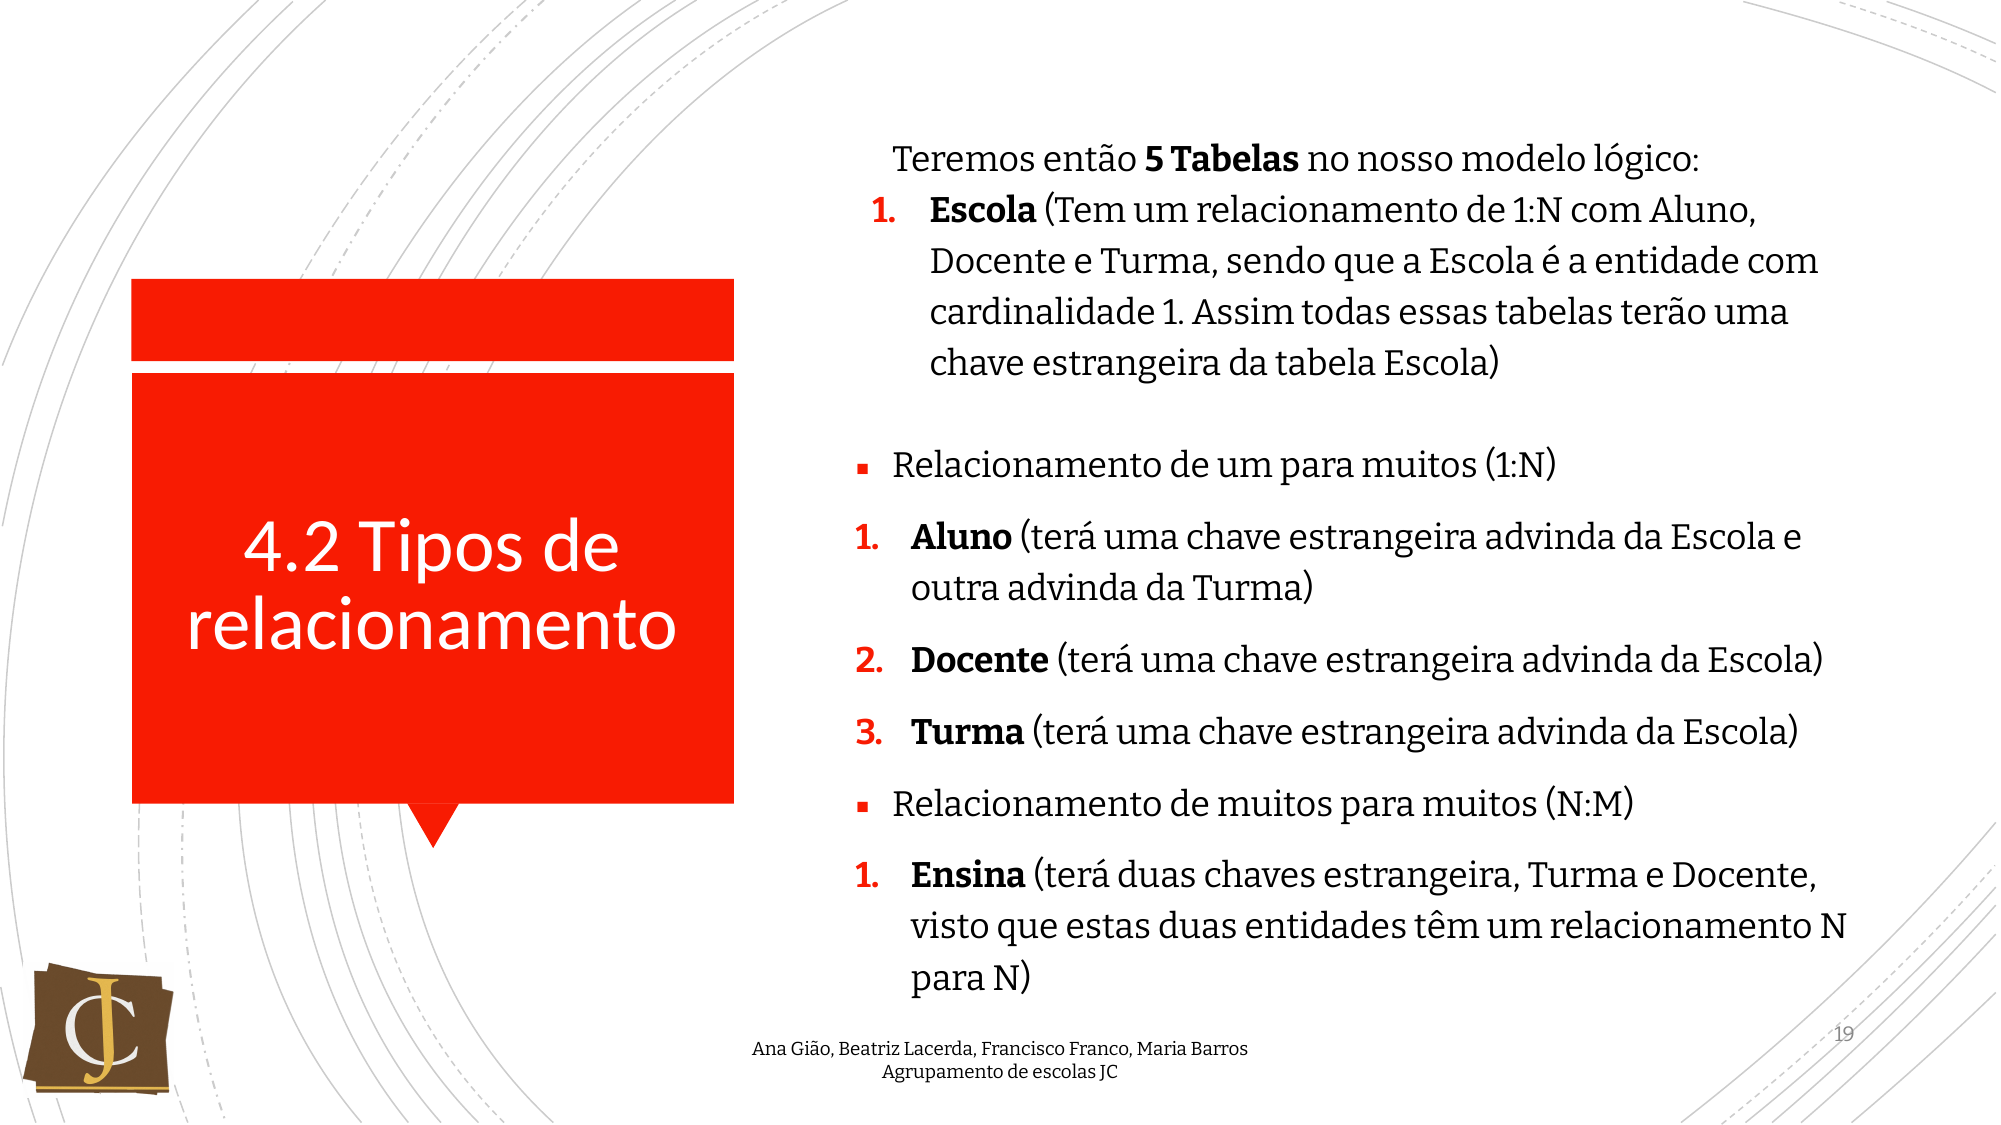

Teremos então 5 Tabelas no nosso modelo lógico:
Escola (Tem um relacionamento de 1:N com Aluno, Docente e Turma, sendo que a Escola é a entidade com cardinalidade 1. Assim todas essas tabelas terão uma chave estrangeira da tabela Escola)

Relacionamento de um para muitos (1:N)
Aluno (terá uma chave estrangeira advinda da Escola e outra advinda da Turma)
Docente (terá uma chave estrangeira advinda da Escola)
Turma (terá uma chave estrangeira advinda da Escola)
Relacionamento de muitos para muitos (N:M)
Ensina (terá duas chaves estrangeira, Turma e Docente, visto que estas duas entidades têm um relacionamento N para N)
# 4.2 Tipos de relacionamento
19